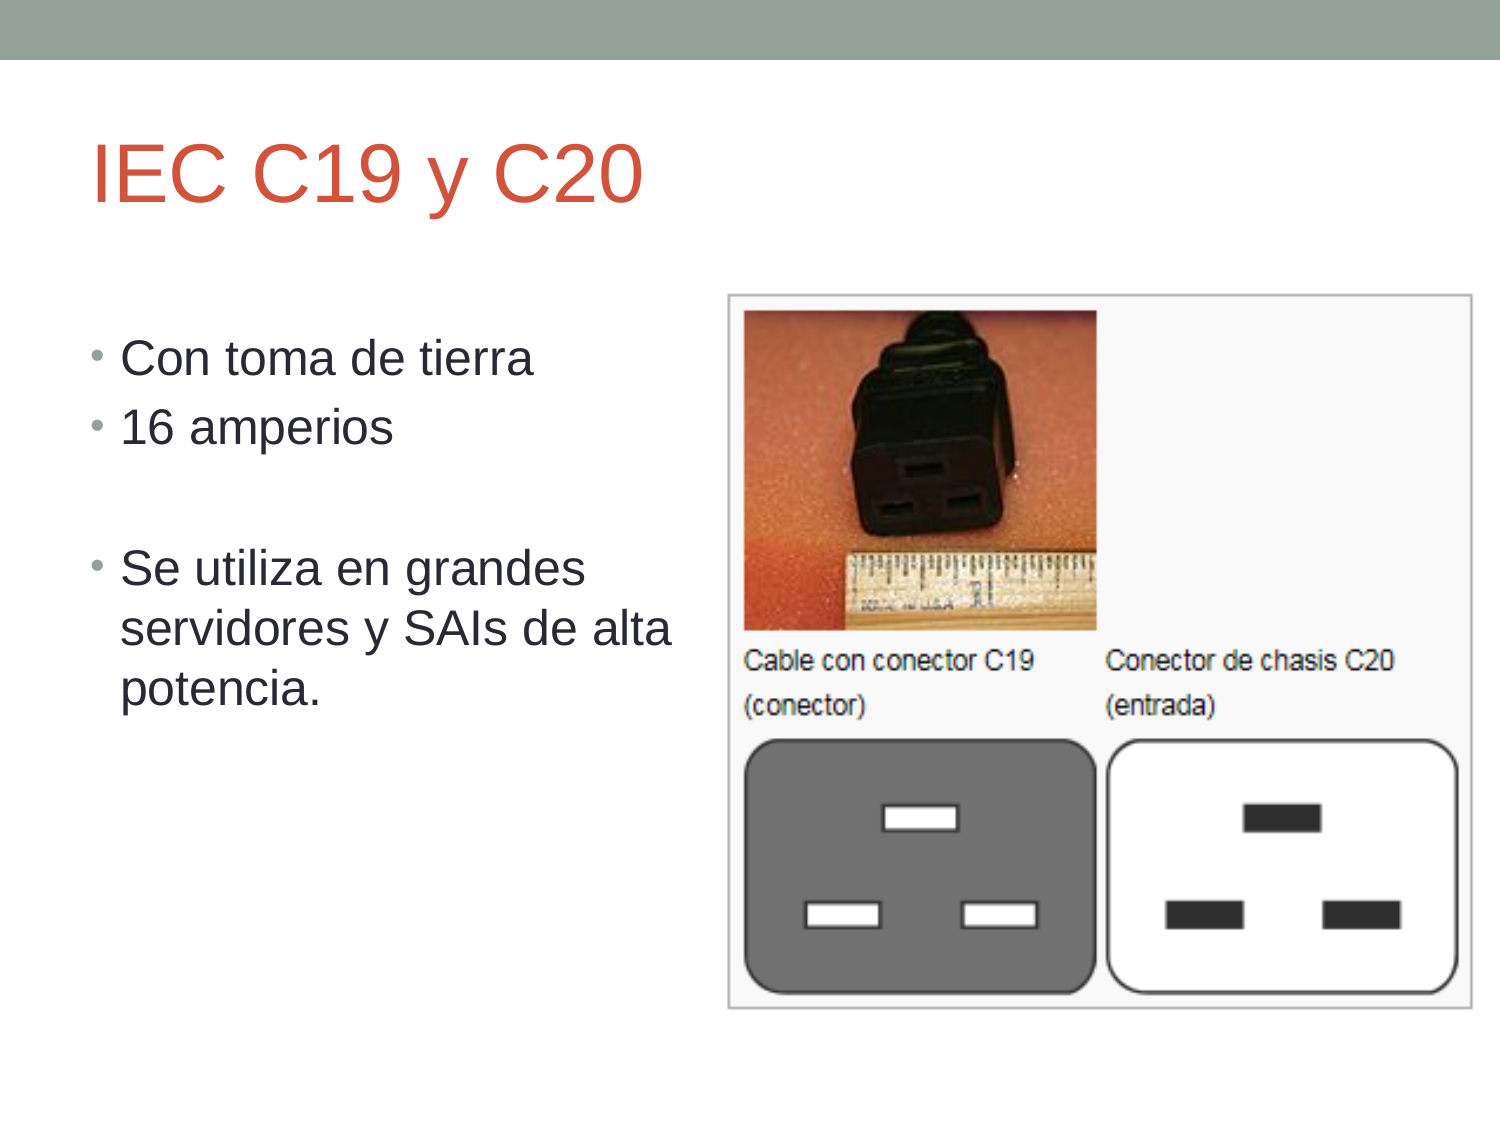

# IEC C19 y C20

Con toma de tierra
16 amperios

Se utiliza en grandes servidores y SAIs de alta potencia.